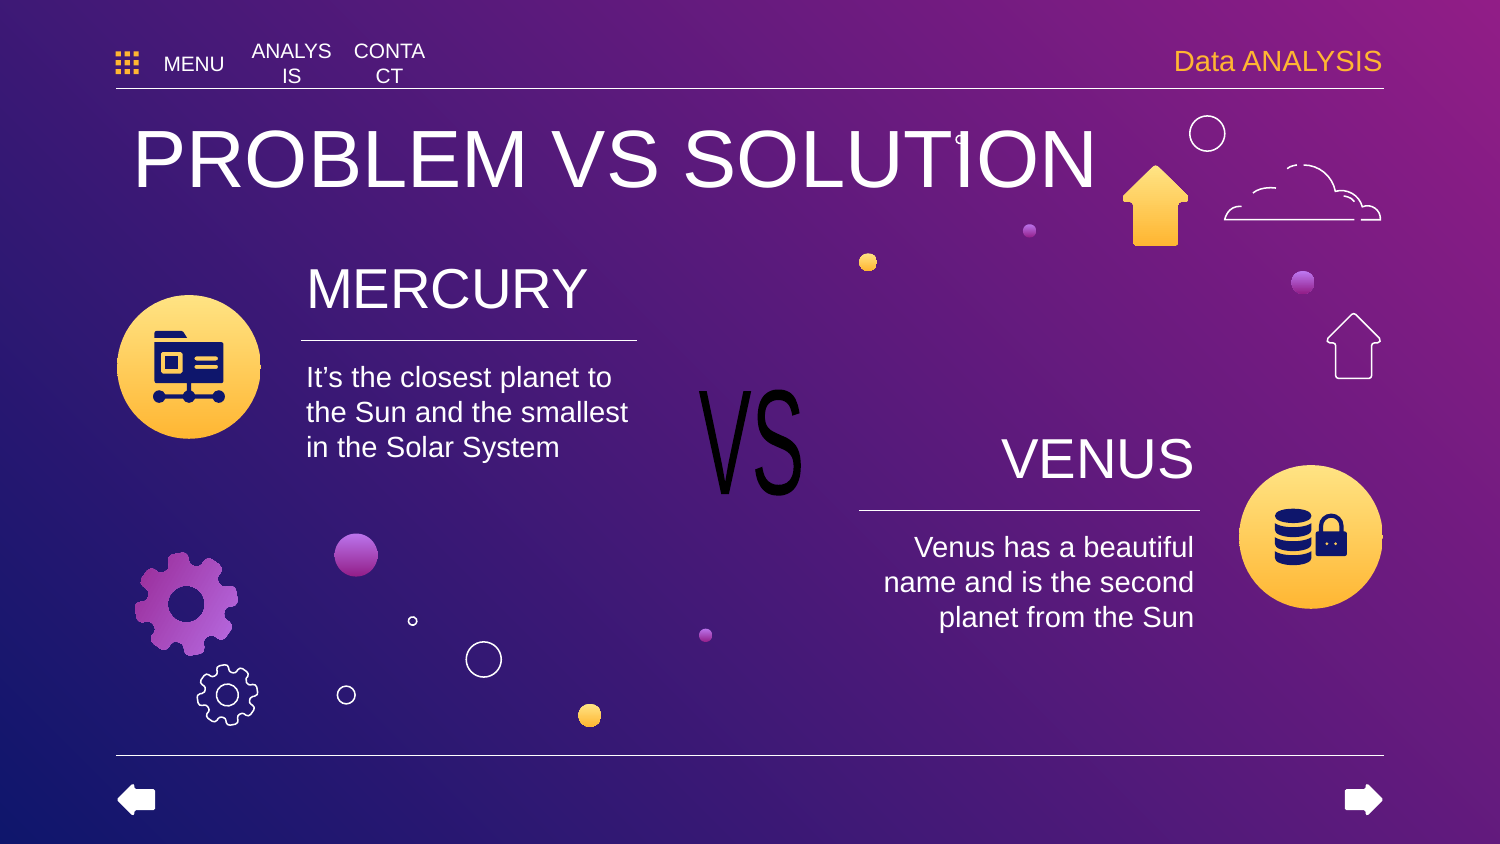

Data ANALYSIS
MENU
ANALYSIS
CONTACT

PROBLEM VS SOLUTION

# MERCURY

It’s the closest planet to the Sun and the smallest in the Solar System
VS
VENUS

Venus has a beautiful name and is the second planet from the Sun